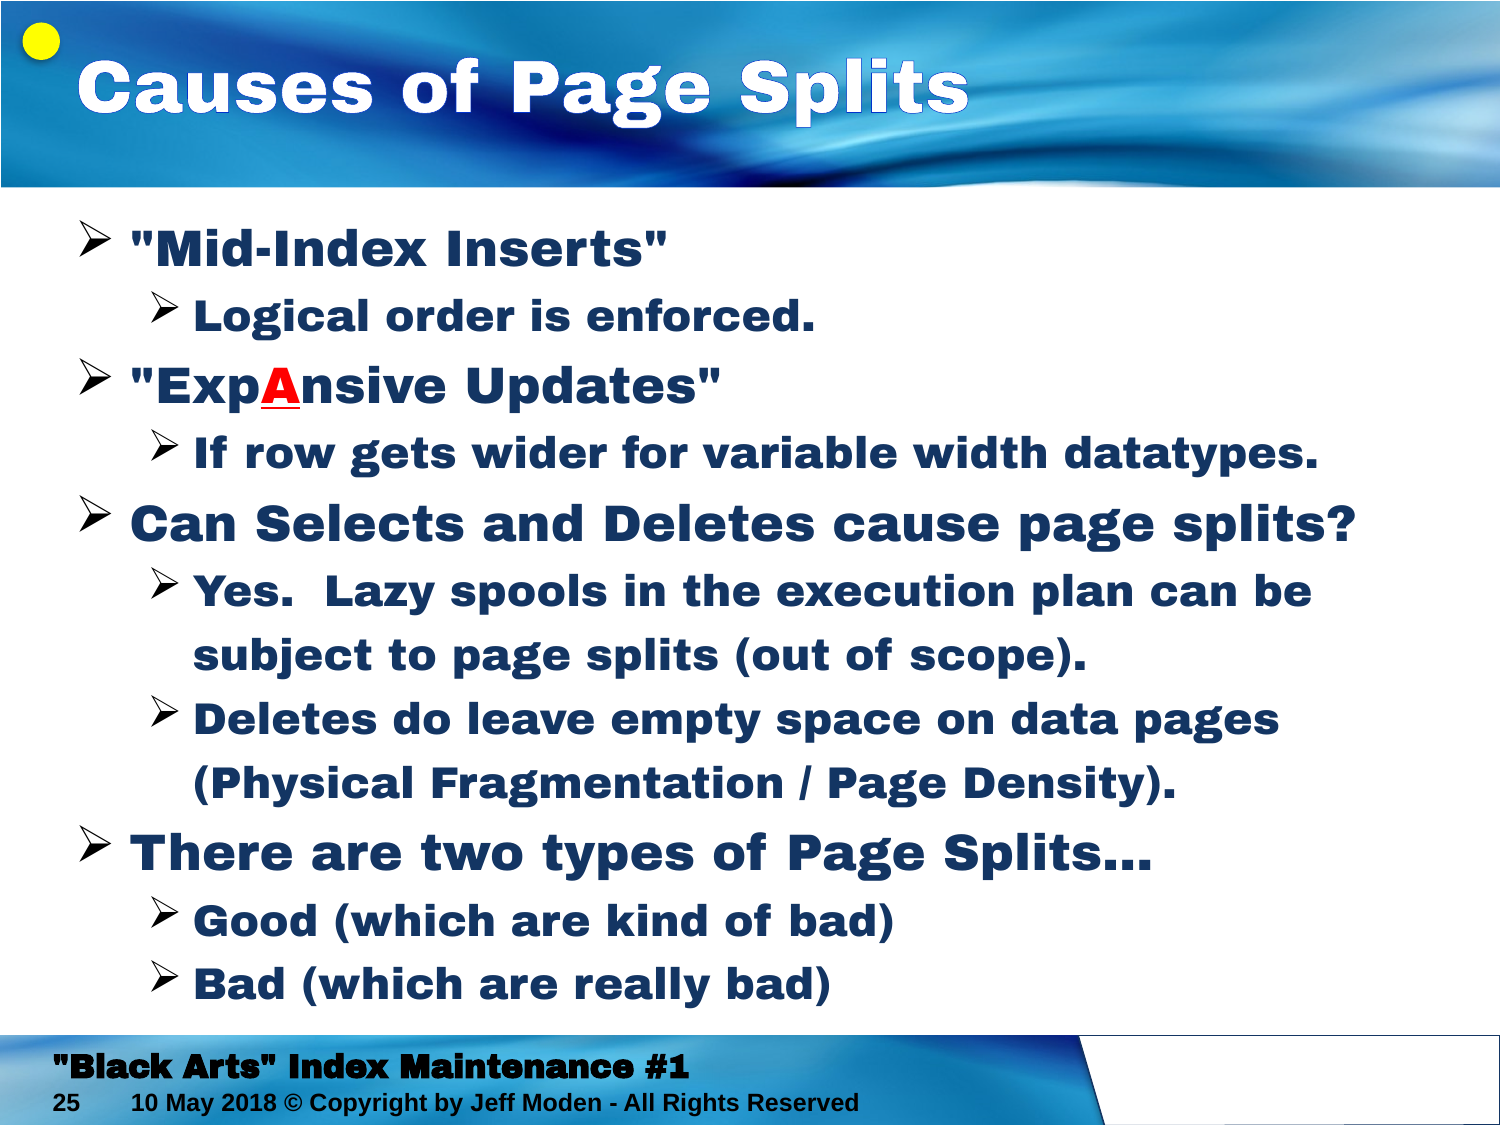

# Causes of Page Splits

"Mid-Index Inserts"
Logical order is enforced.
"ExpAnsive Updates"
If row gets wider for variable width datatypes.
Can Selects and Deletes cause page splits?
Yes.  Lazy spools in the execution plan can be subject to page splits (out of scope).
Deletes do leave empty space on data pages (Physical Fragmentation / Page Density).
There are two types of Page Splits…
Good (which are kind of bad)
Bad (which are really bad)
"Black Arts" Index Maintenance #1
25
10 May 2018 © Copyright by Jeff Moden - All Rights Reserved